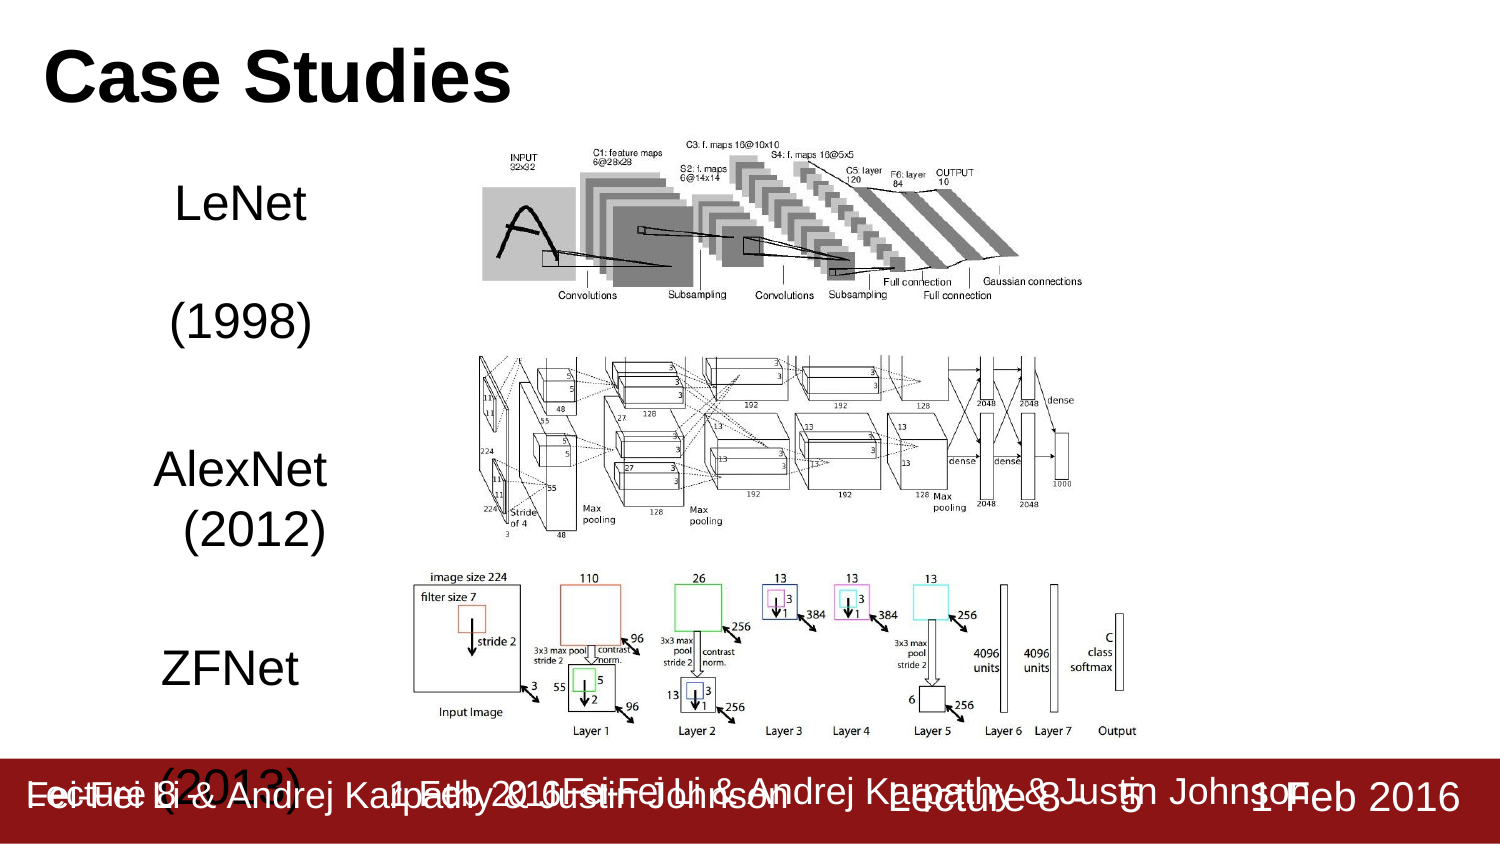

# Case Studies

LeNet  (1998)

AlexNet  (2012)

ZFNet  (2013)

Lecture 8 -
1 Feb 2016
Fei-Fei Li & Andrej Karpathy & Justin Johnson
5
Lecture 8 -	1 Feb 2016Fei-Fei Li & Andrej Karpathy & Justin Johnson